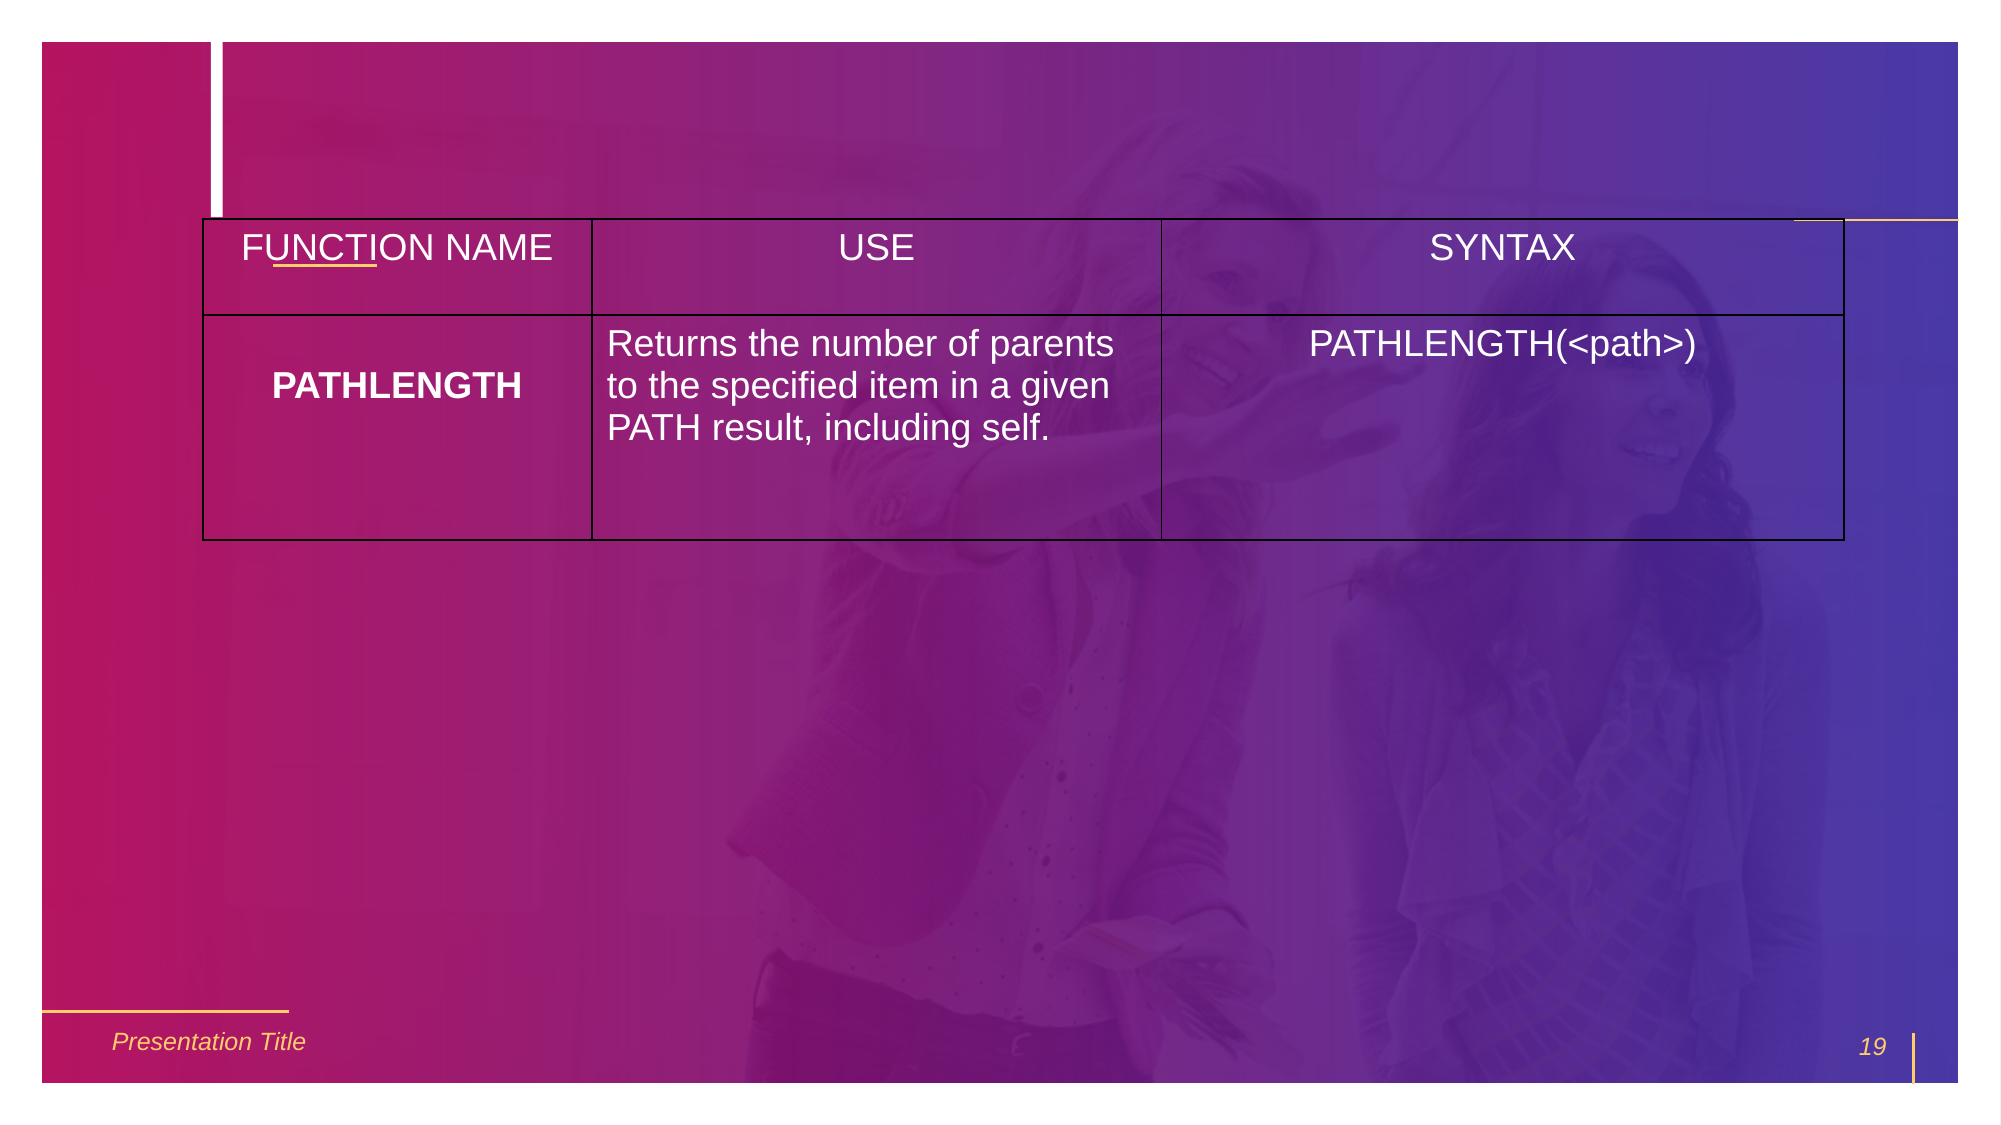

| FUNCTION NAME | USE | SYNTAX |
| --- | --- | --- |
| PATHLENGTH | Returns the number of parents to the specified item in a given PATH result, including self. | PATHLENGTH(<path>) |

Presentation Title
19